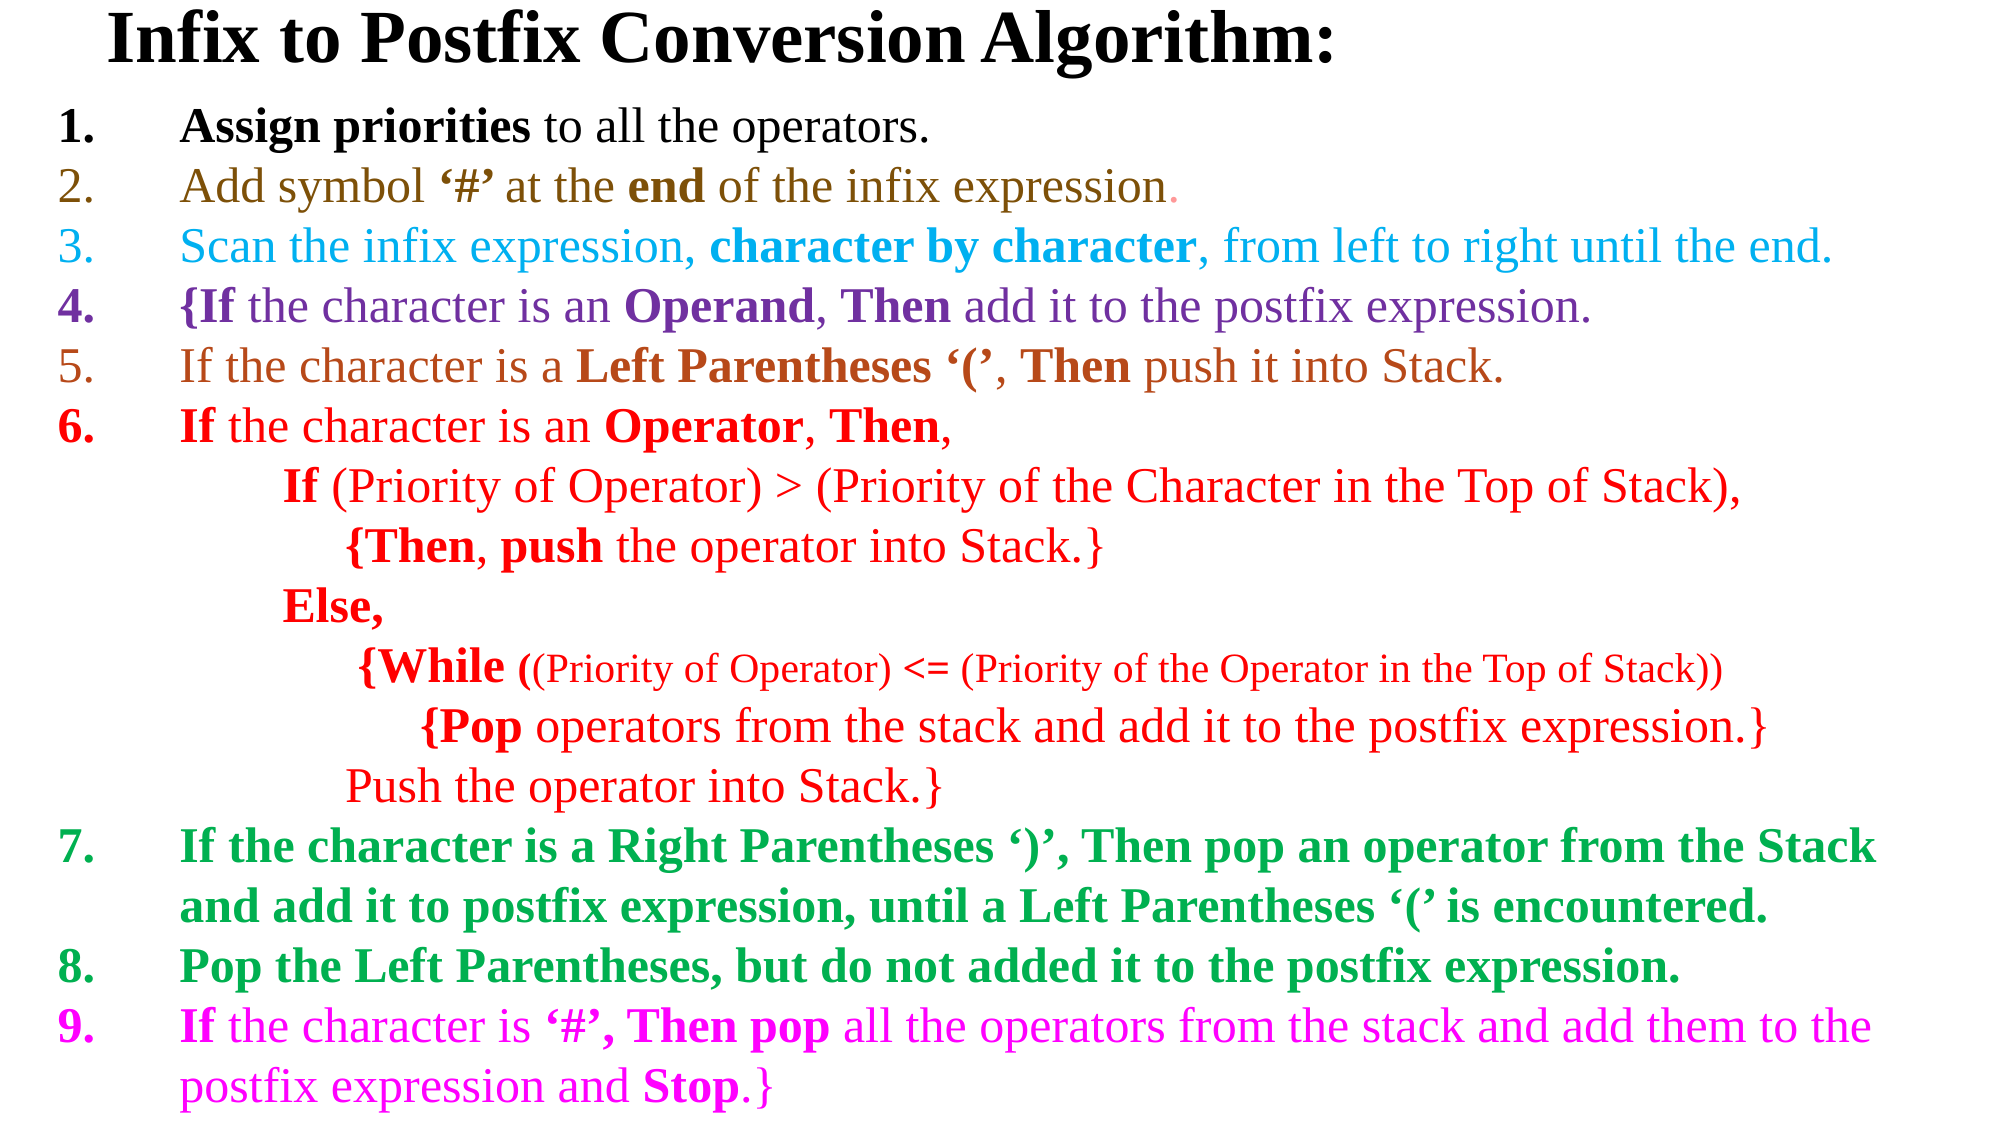

Infix to Postfix Conversion Algorithm:
Assign priorities to all the operators.
Add symbol ‘#’ at the end of the infix expression.
Scan the infix expression, character by character, from left to right until the end.
{If the character is an Operand, Then add it to the postfix expression.
If the character is a Left Parentheses ‘(’, Then push it into Stack.
If the character is an Operator, Then,
If (Priority of Operator) > (Priority of the Character in the Top of Stack),
     {Then, push the operator into Stack.}
Else,
{While ((Priority of Operator) <= (Priority of the Operator in the Top of Stack))
     {Pop operators from the stack and add it to the postfix expression.}
     Push the operator into Stack.}
If the character is a Right Parentheses ‘)’, Then pop an operator from the Stack and add it to postfix expression, until a Left Parentheses ‘(’ is encountered.
Pop the Left Parentheses, but do not added it to the postfix expression.
If the character is ‘#’, Then pop all the operators from the stack and add them to the postfix expression and Stop.}